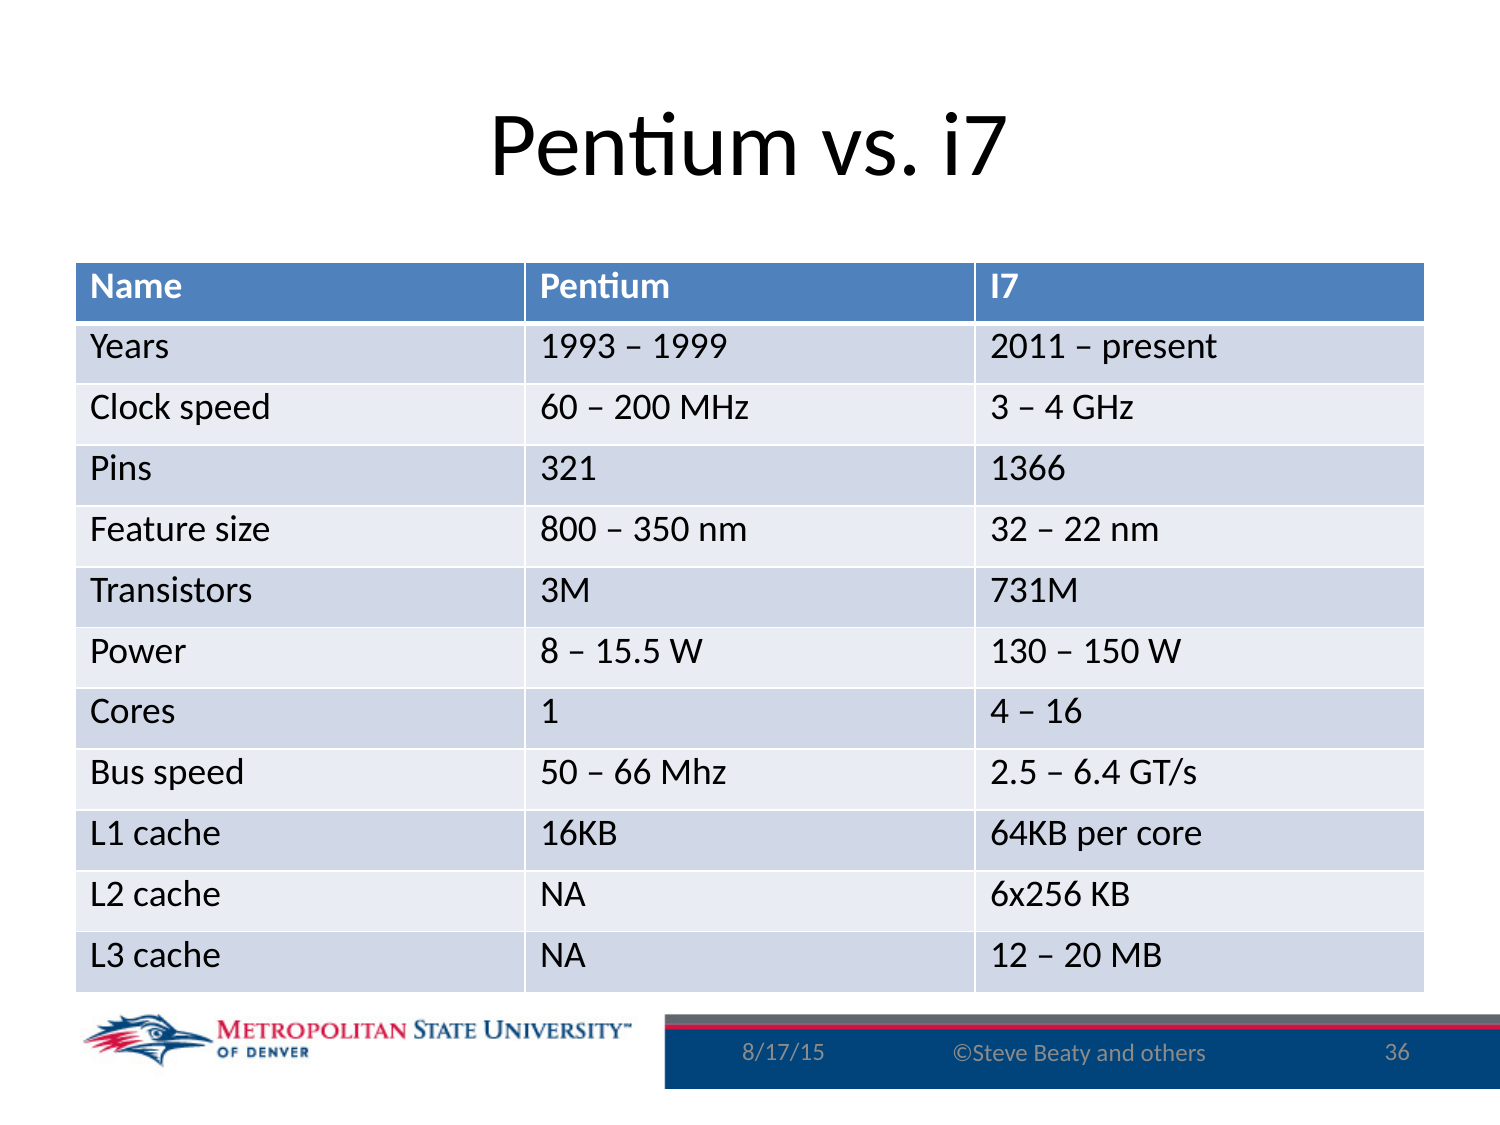

# Pentium vs. i7
| Name | Pentium | I7 |
| --- | --- | --- |
| Years | 1993 – 1999 | 2011 – present |
| Clock speed | 60 – 200 MHz | 3 – 4 GHz |
| Pins | 321 | 1366 |
| Feature size | 800 – 350 nm | 32 – 22 nm |
| Transistors | 3M | 731M |
| Power | 8 – 15.5 W | 130 – 150 W |
| Cores | 1 | 4 – 16 |
| Bus speed | 50 – 66 Mhz | 2.5 – 6.4 GT/s |
| L1 cache | 16KB | 64KB per core |
| L2 cache | NA | 6x256 KB |
| L3 cache | NA | 12 – 20 MB |
8/17/15
36
©Steve Beaty and others